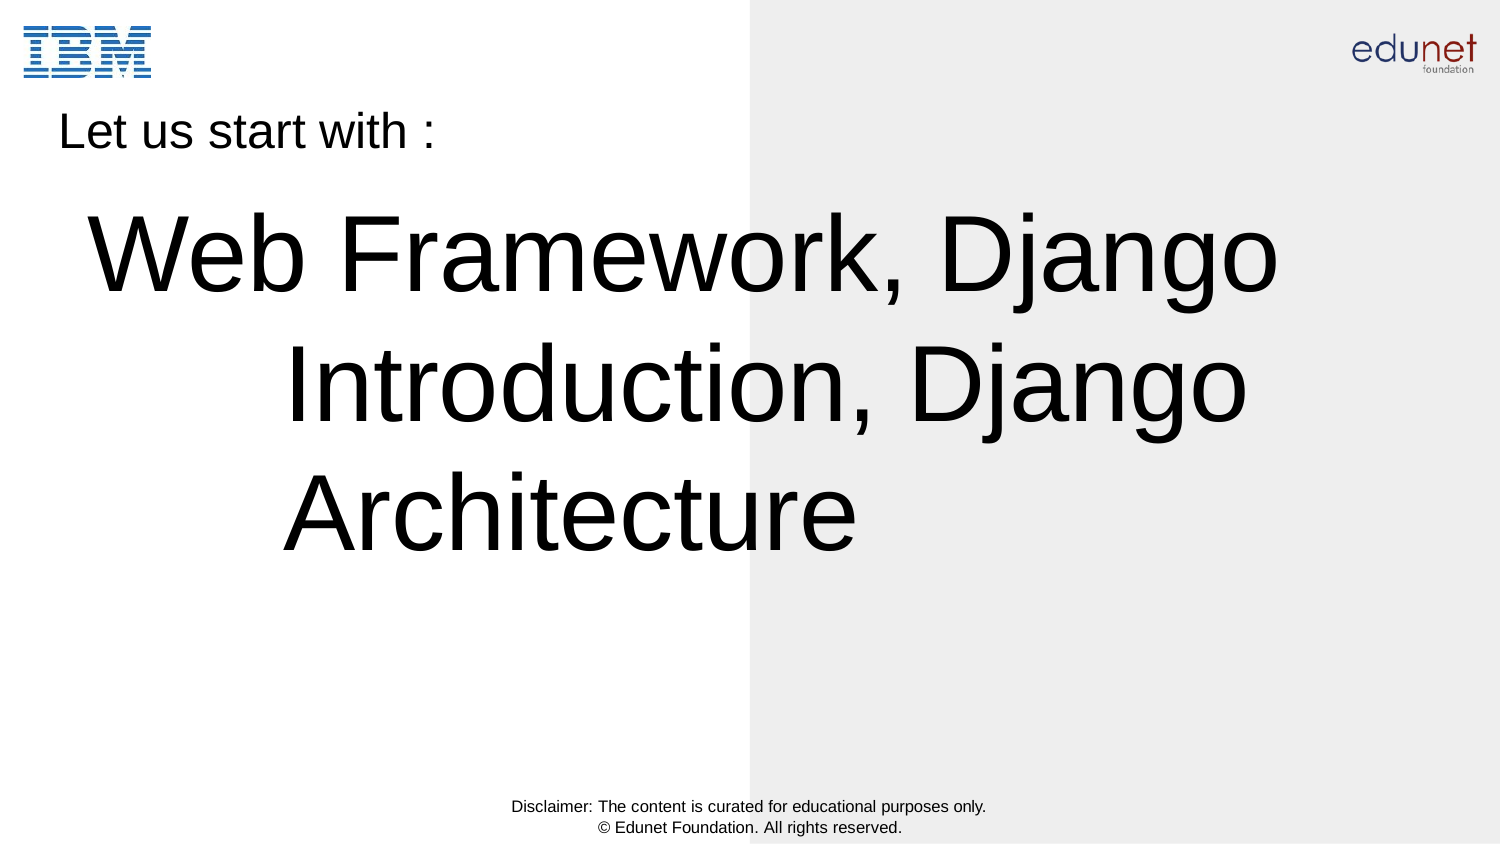

Let us start with :
# Web Framework, Django Introduction, Django Architecture
Disclaimer: The content is curated for educational purposes only.
© Edunet Foundation. All rights reserved.